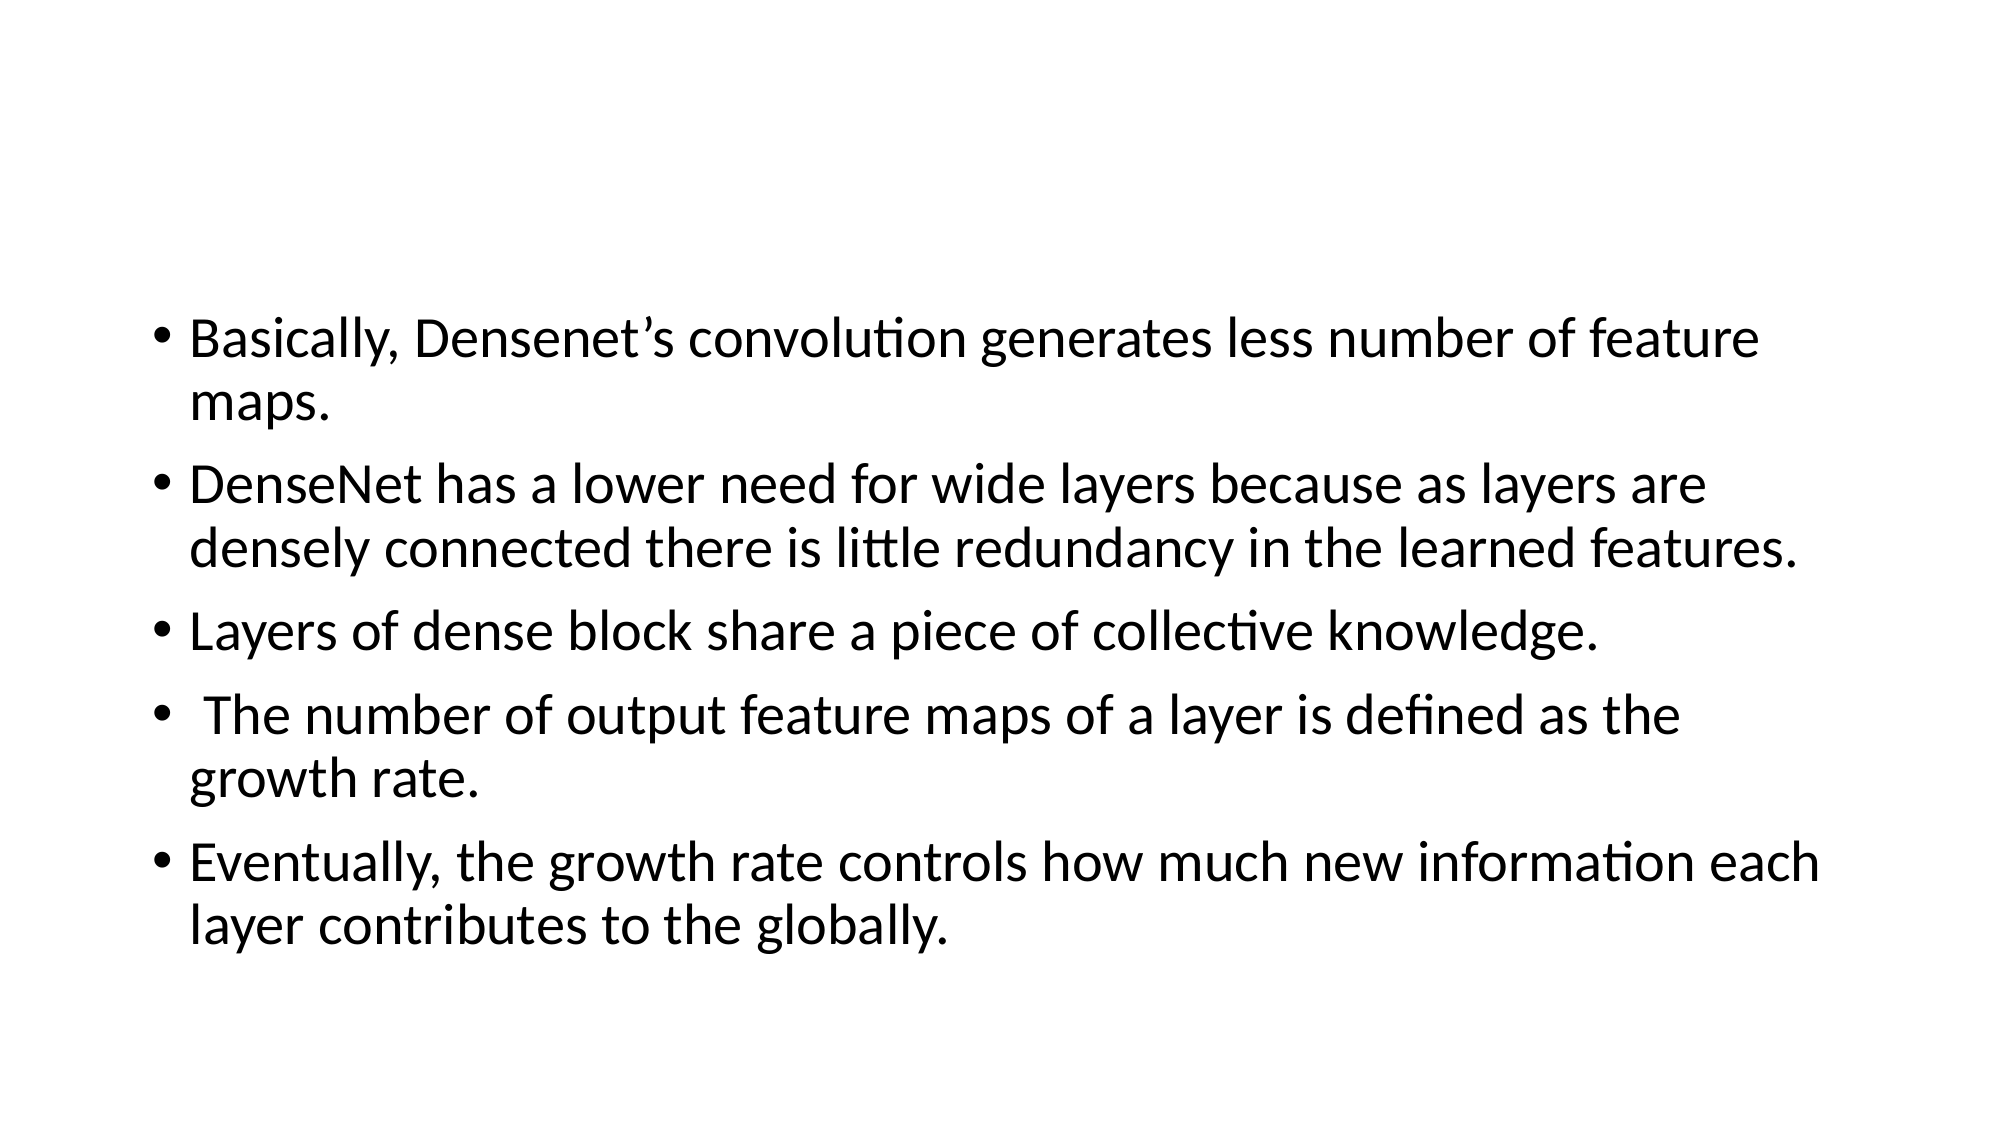

#
Basically, Densenet’s convolution generates less number of feature maps.
DenseNet has a lower need for wide layers because as layers are densely connected there is little redundancy in the learned features.
Layers of dense block share a piece of collective knowledge.
 The number of output feature maps of a layer is defined as the growth rate.
Eventually, the growth rate controls how much new information each layer contributes to the globally.